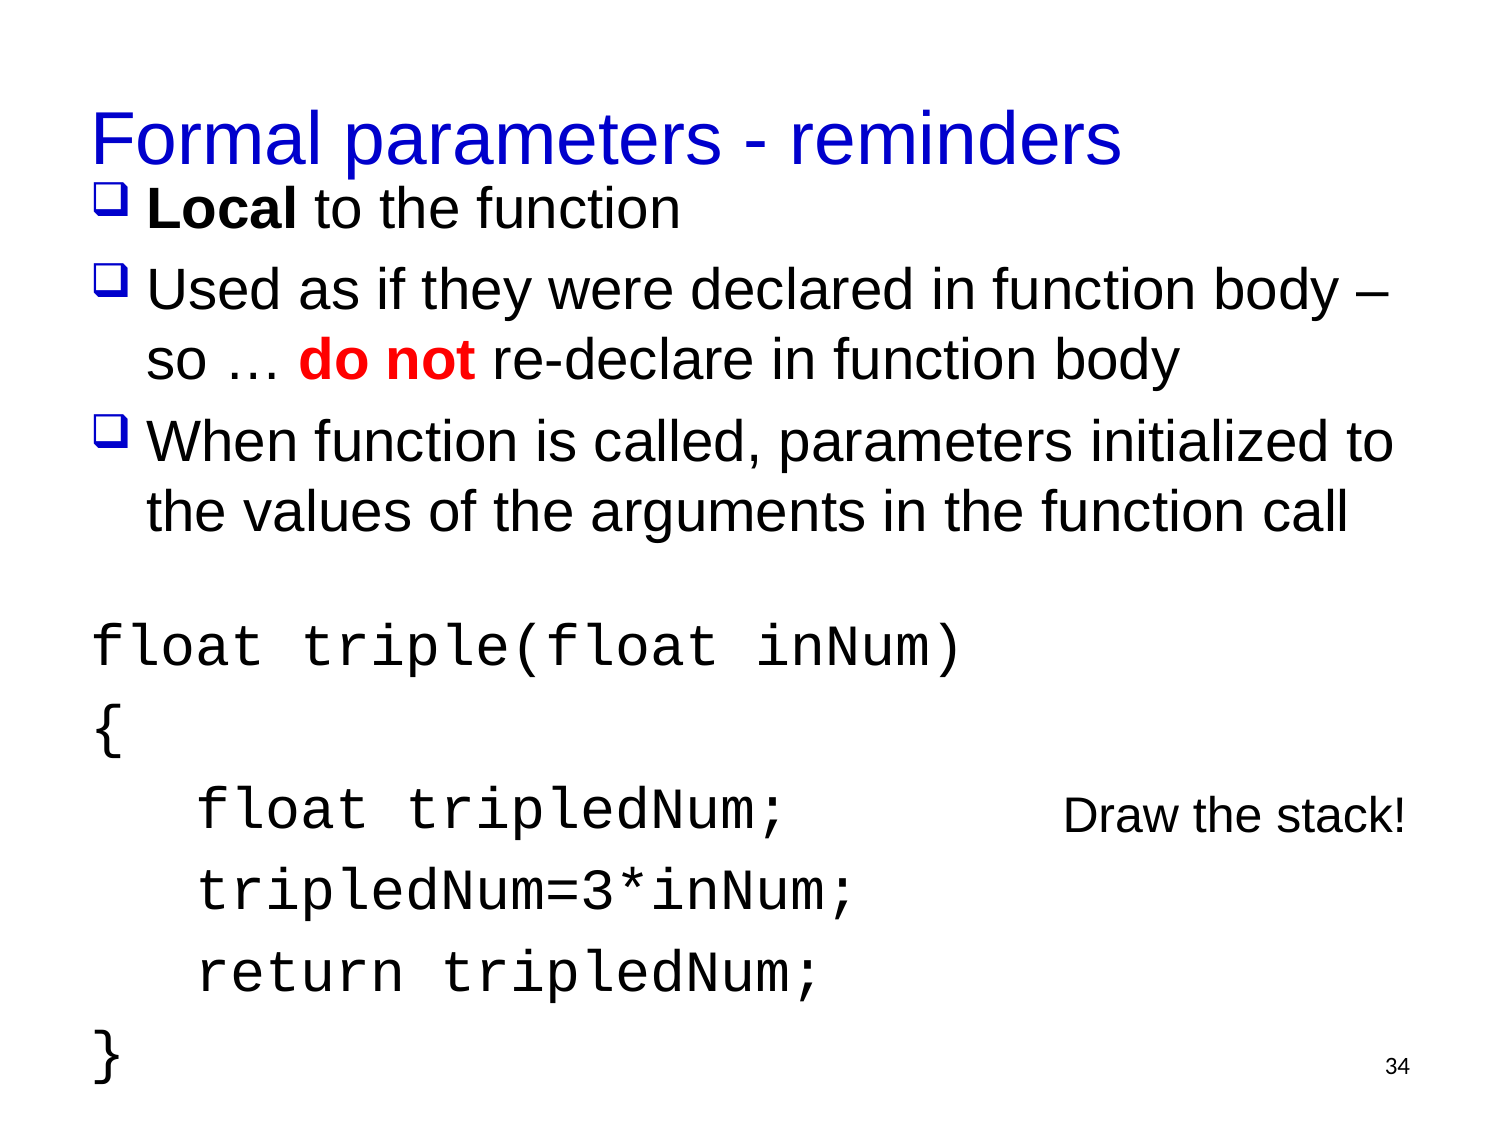

# Formal parameters - reminders
Local to the function
Used as if they were declared in function body – so … do not re-declare in function body
When function is called, parameters initialized to the values of the arguments in the function call

float triple(float inNum)
{
   float tripledNum;
   tripledNum=3*inNum;
   return tripledNum;
}
Draw the stack!
34